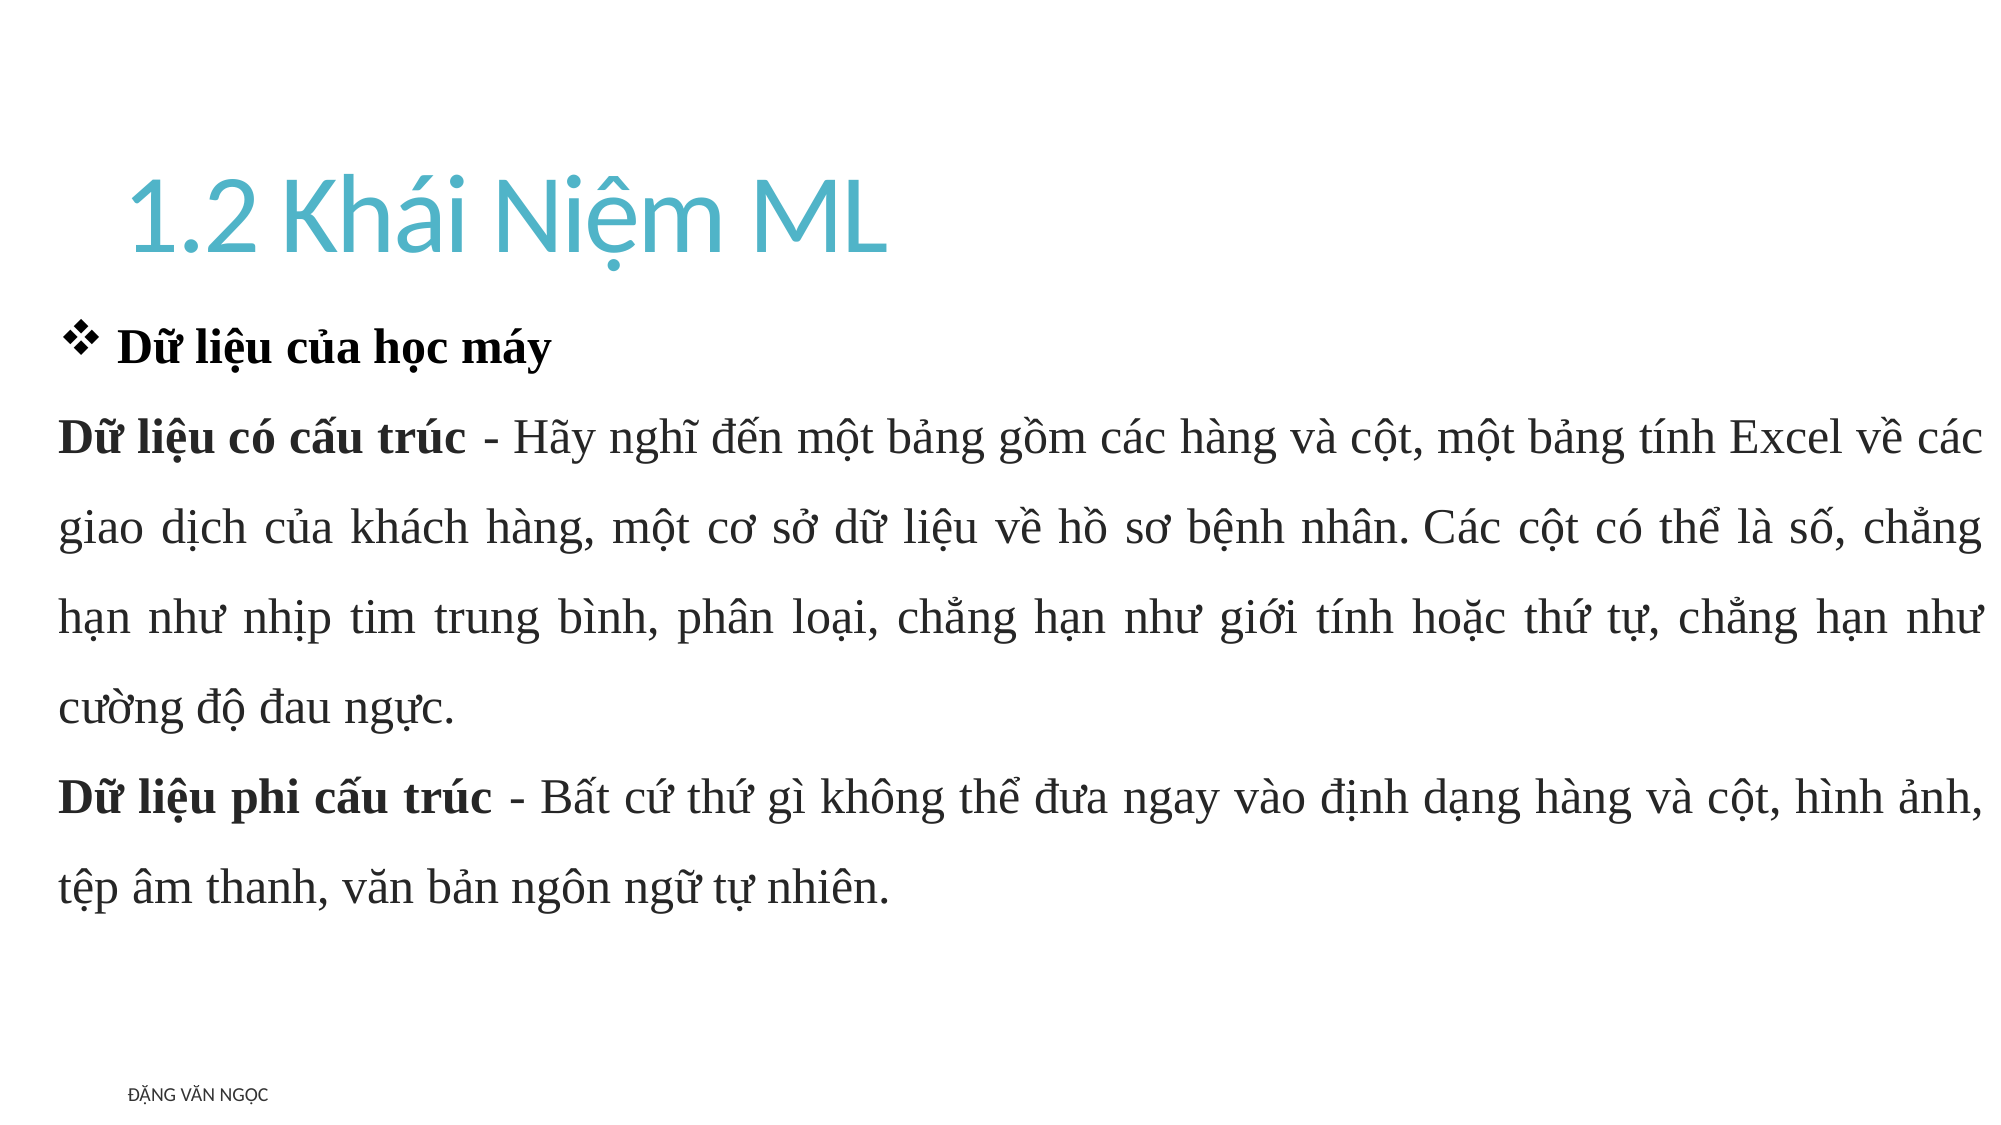

# 1.2 Khái Niệm ML
 Dữ liệu của học máy
Dữ liệu có cấu trúc  - Hãy nghĩ đến một bảng gồm các hàng và cột, một bảng tính Excel về các giao dịch của khách hàng, một cơ sở dữ liệu về hồ sơ bệnh nhân. Các cột có thể là số, chẳng hạn như nhịp tim trung bình, phân loại, chẳng hạn như giới tính hoặc thứ tự, chẳng hạn như cường độ đau ngực.
Dữ liệu phi cấu trúc  - Bất cứ thứ gì không thể đưa ngay vào định dạng hàng và cột, hình ảnh, tệp âm thanh, văn bản ngôn ngữ tự nhiên.

Đặng Văn Ngọc